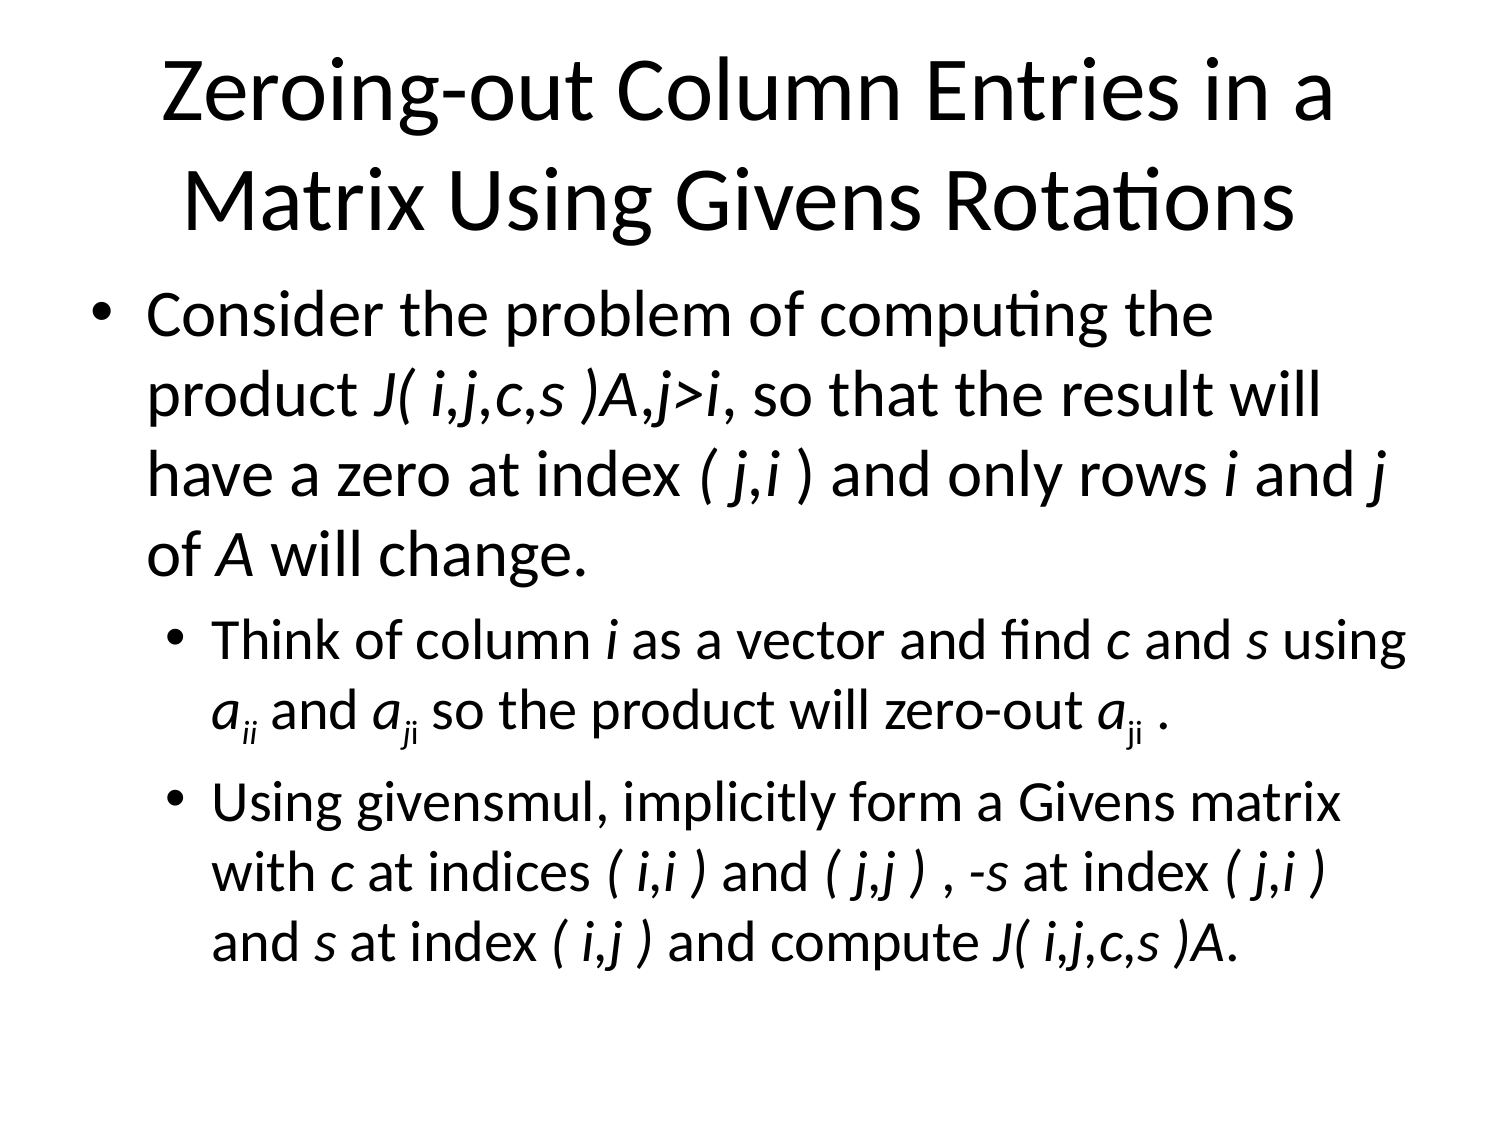

# Zeroing-out Column Entries in a Matrix Using Givens Rotations
Consider the problem of computing the product J( i,j,c,s )A,j>i, so that the result will have a zero at index ( j,i ) and only rows i and j of A will change.
Think of column i as a vector and find c and s using aii and aji so the product will zero-out aji .
Using givensmul, implicitly form a Givens matrix with c at indices ( i,i ) and ( j,j ) , -s at index ( j,i ) and s at index ( i,j ) and compute J( i,j,c,s )A.